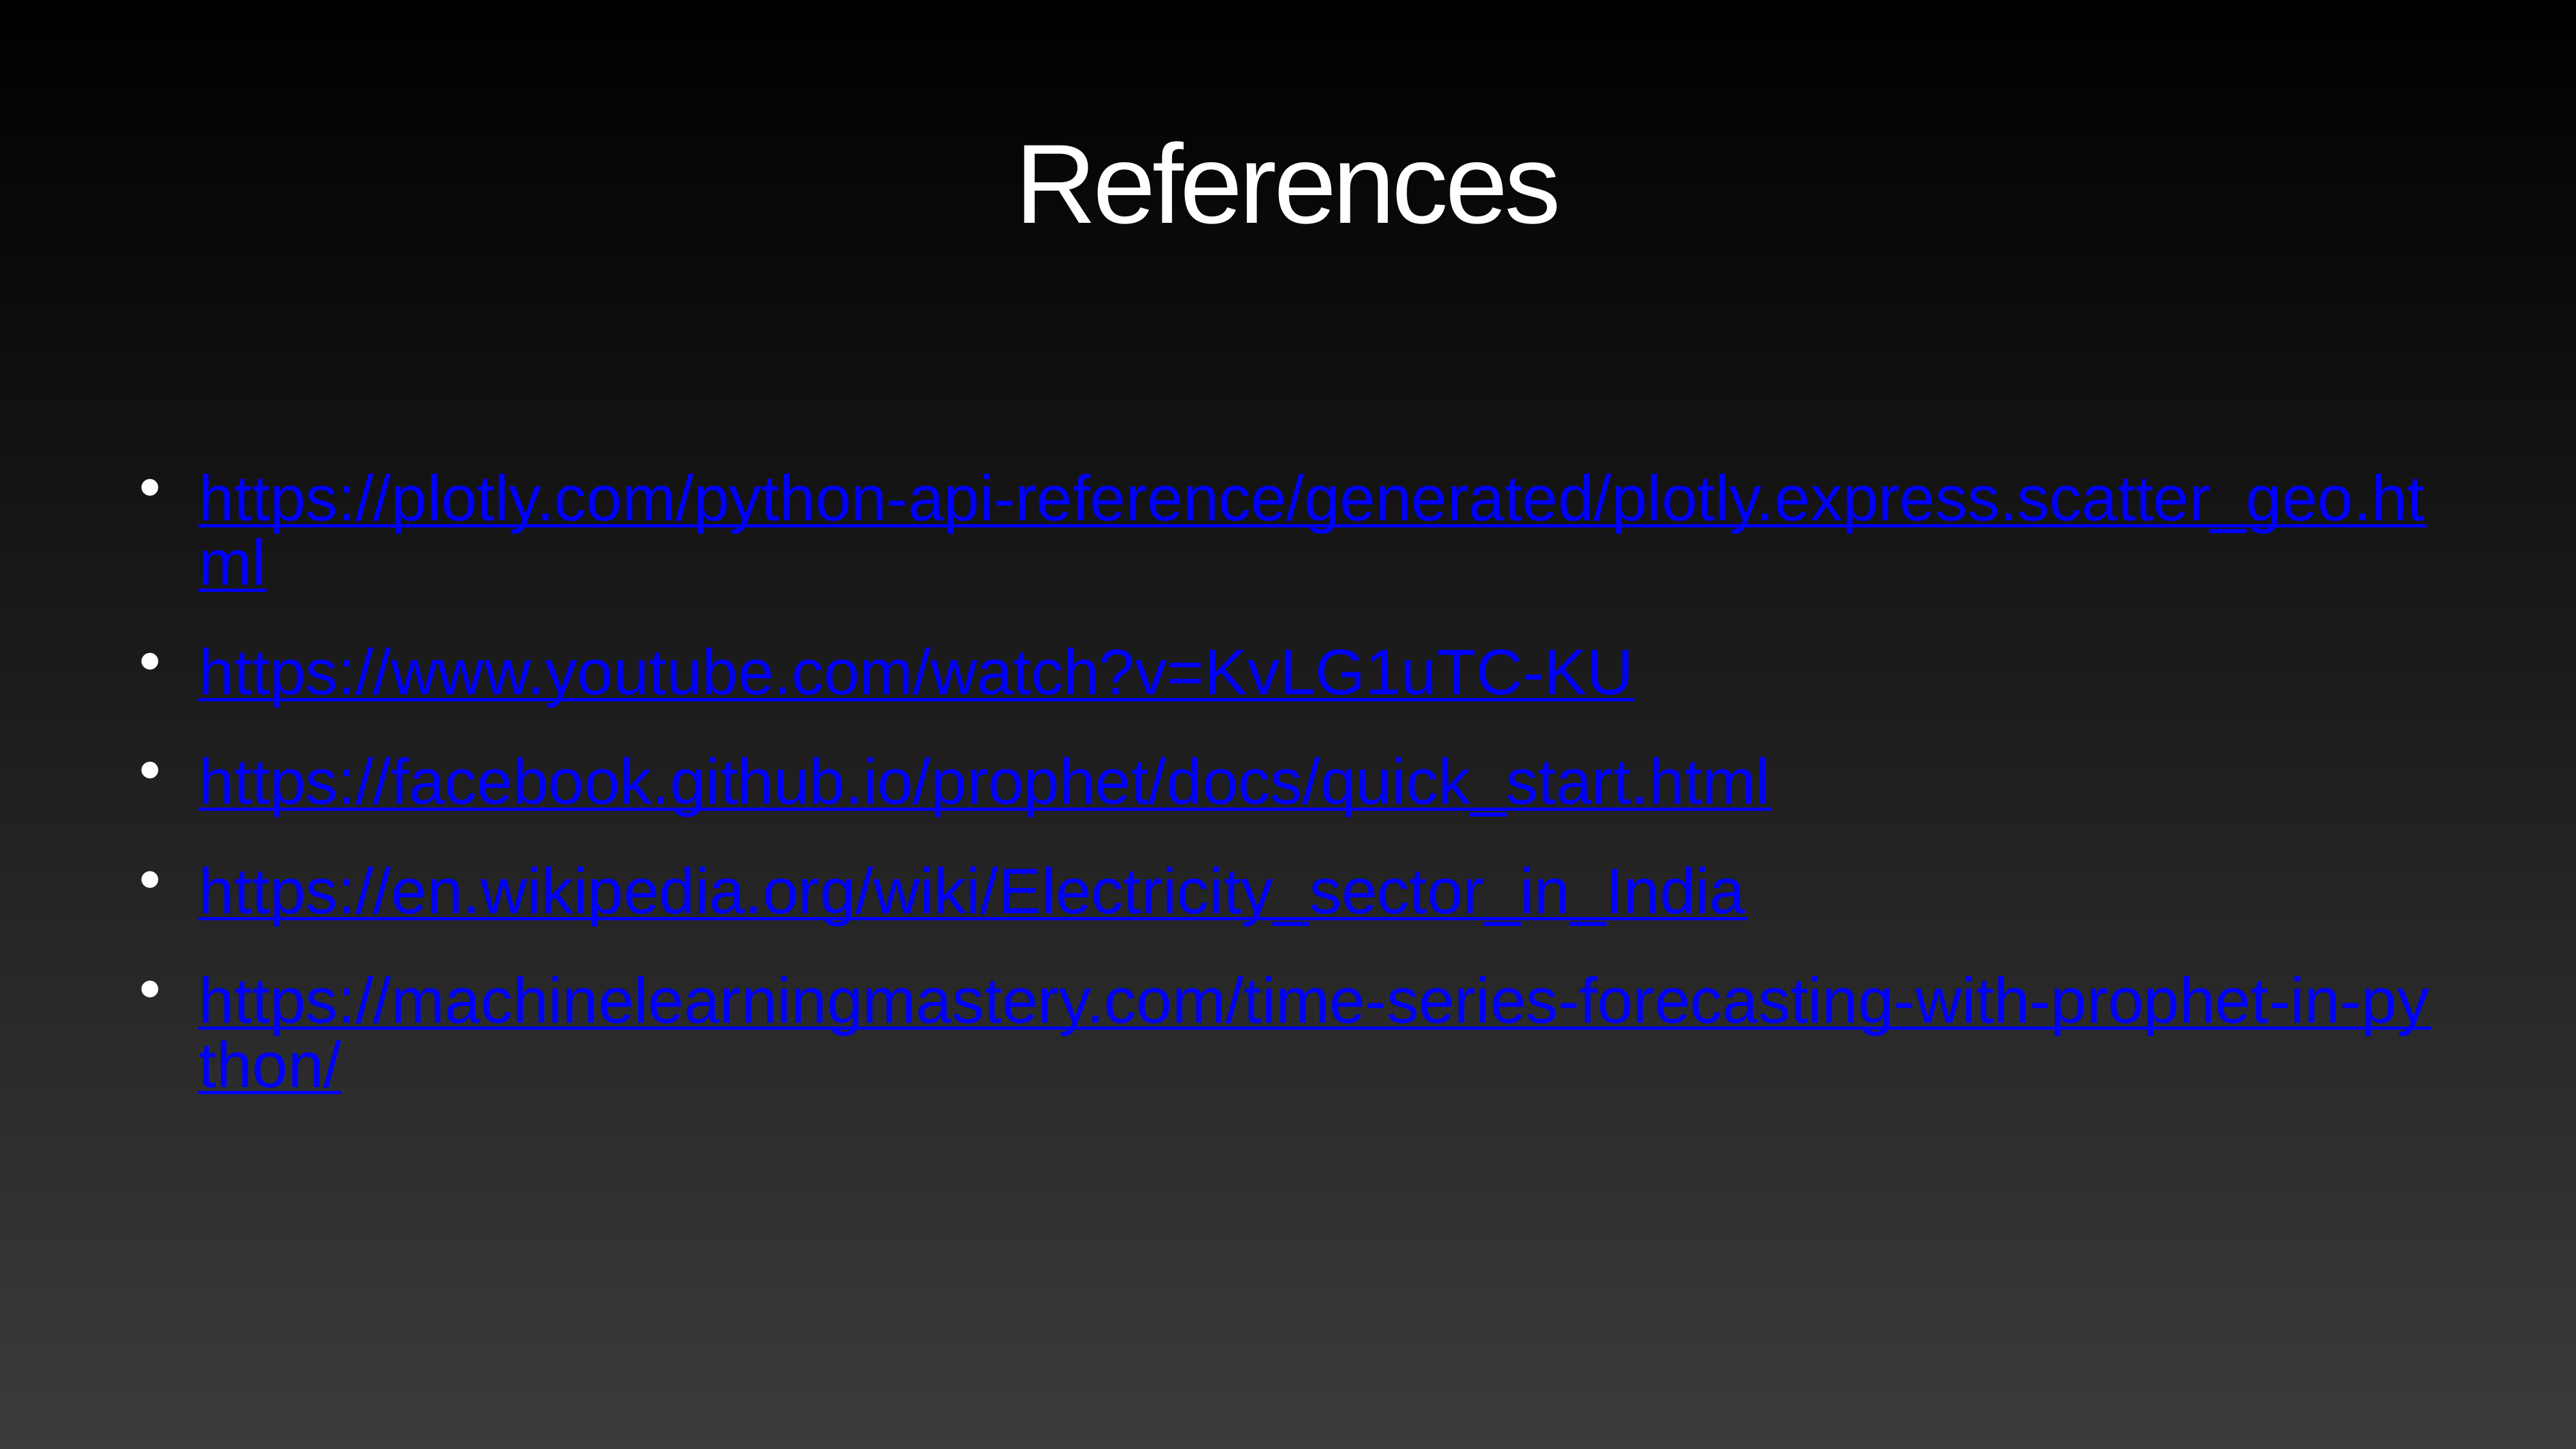

# References
https://plotly.com/python-api-reference/generated/plotly.express.scatter_geo.html
https://www.youtube.com/watch?v=KvLG1uTC-KU
https://facebook.github.io/prophet/docs/quick_start.html
https://en.wikipedia.org/wiki/Electricity_sector_in_India
https://machinelearningmastery.com/time-series-forecasting-with-prophet-in-python/